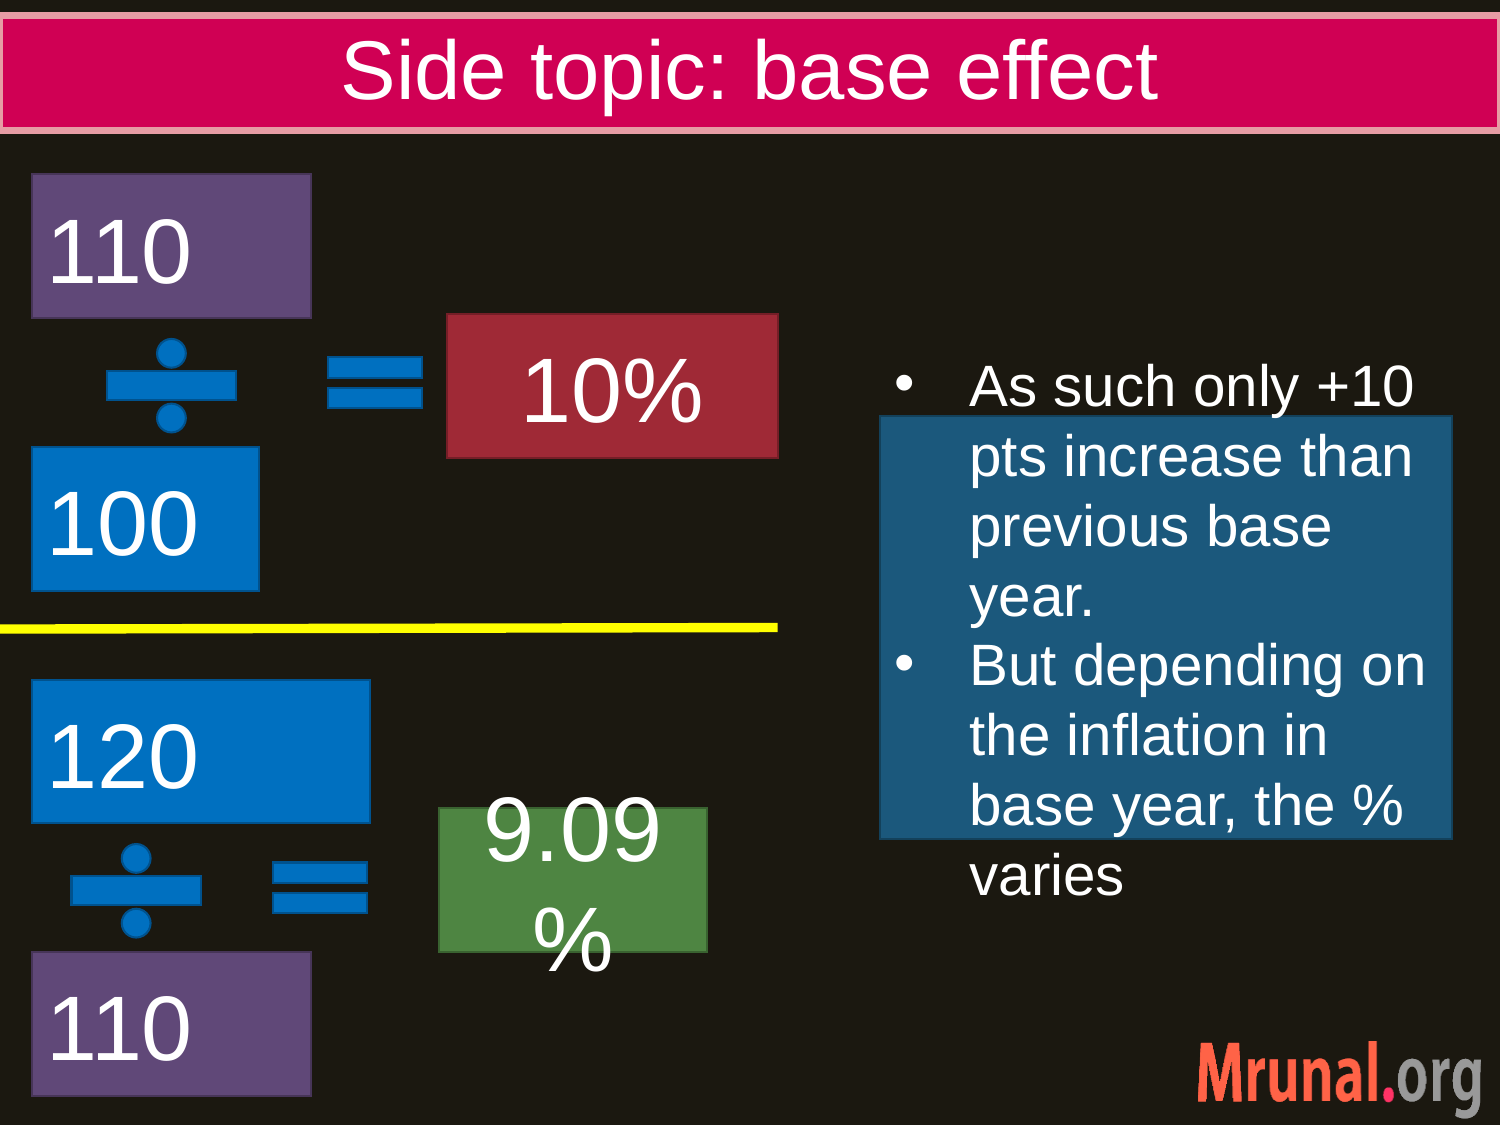

# Side topic: base effect
110
10%

As such only +10 pts increase than previous base year.
But depending on the inflation in base year, the % varies
100
120
9.09%

110